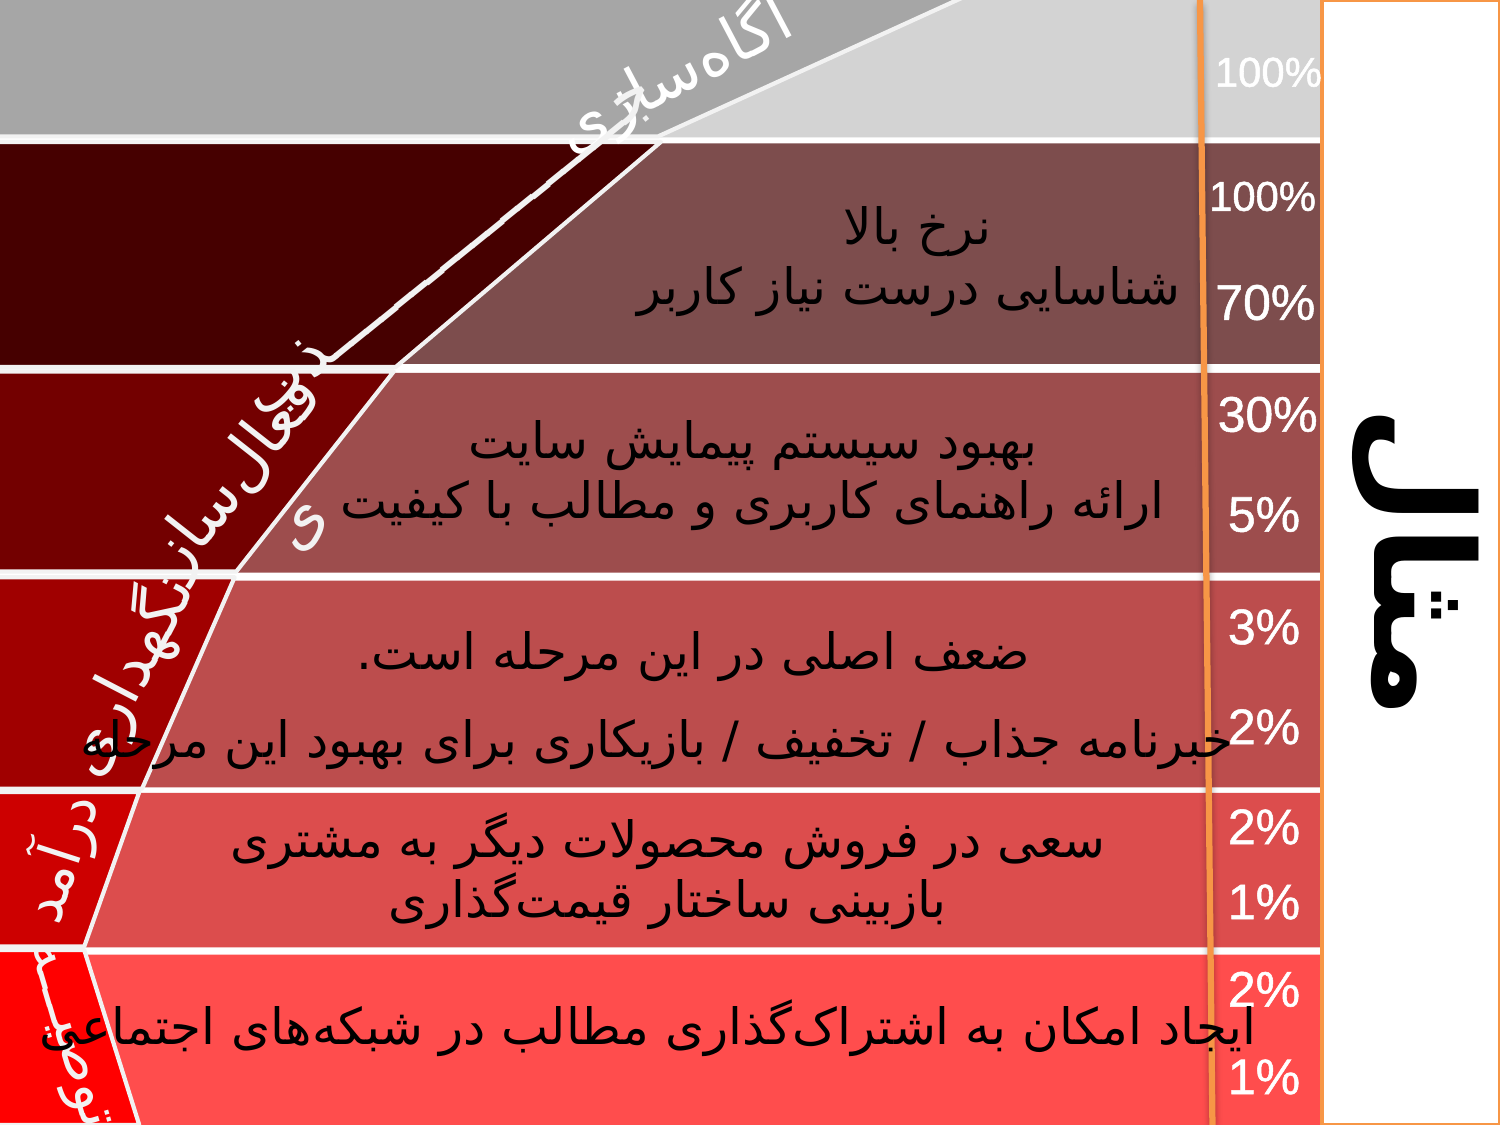

آگاه‌سازی
100%

100%
نرخ بالا
شناسایی درست نیاز کاربر
جـــــــــــــــــــذب
70%

30%
بهبود سیستم پیمایش سایت
ارائه راهنمای کاربری و مطالب با کیفیت
فعال‌سازی
مثال
5%

3%
ضعف اصلی در این مرحله است.
نگهداری
2%
خبرنامه جذاب‌ / تخفیف / بازیکاری برای بهبود این مرحله
2%

سعی در فروش محصولات دیگر به مشتری
بازبینی ساختار قیمت‌گذاری
درآمد
1%
2%

ایجاد امکان به اشتراک‌گذاری مطالب در شبکه‌های اجتماعی
توصیـــه
1%